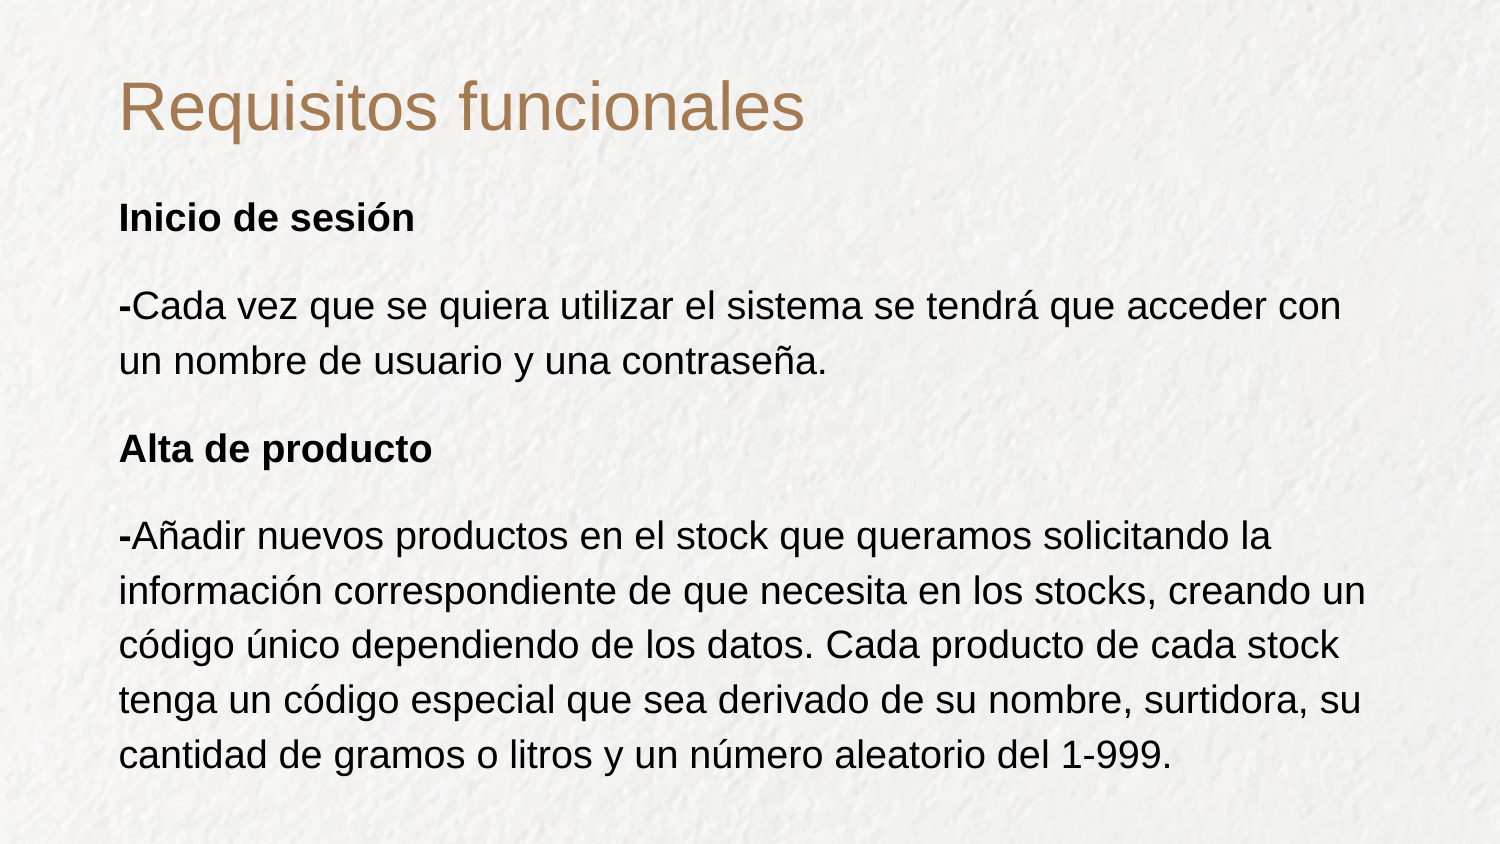

# Requisitos funcionales
Inicio de sesión
-Cada vez que se quiera utilizar el sistema se tendrá que acceder con un nombre de usuario y una contraseña.
Alta de producto
-Añadir nuevos productos en el stock que queramos solicitando la información correspondiente de que necesita en los stocks, creando un código único dependiendo de los datos. Cada producto de cada stock tenga un código especial que sea derivado de su nombre, surtidora, su cantidad de gramos o litros y un número aleatorio del 1-999.